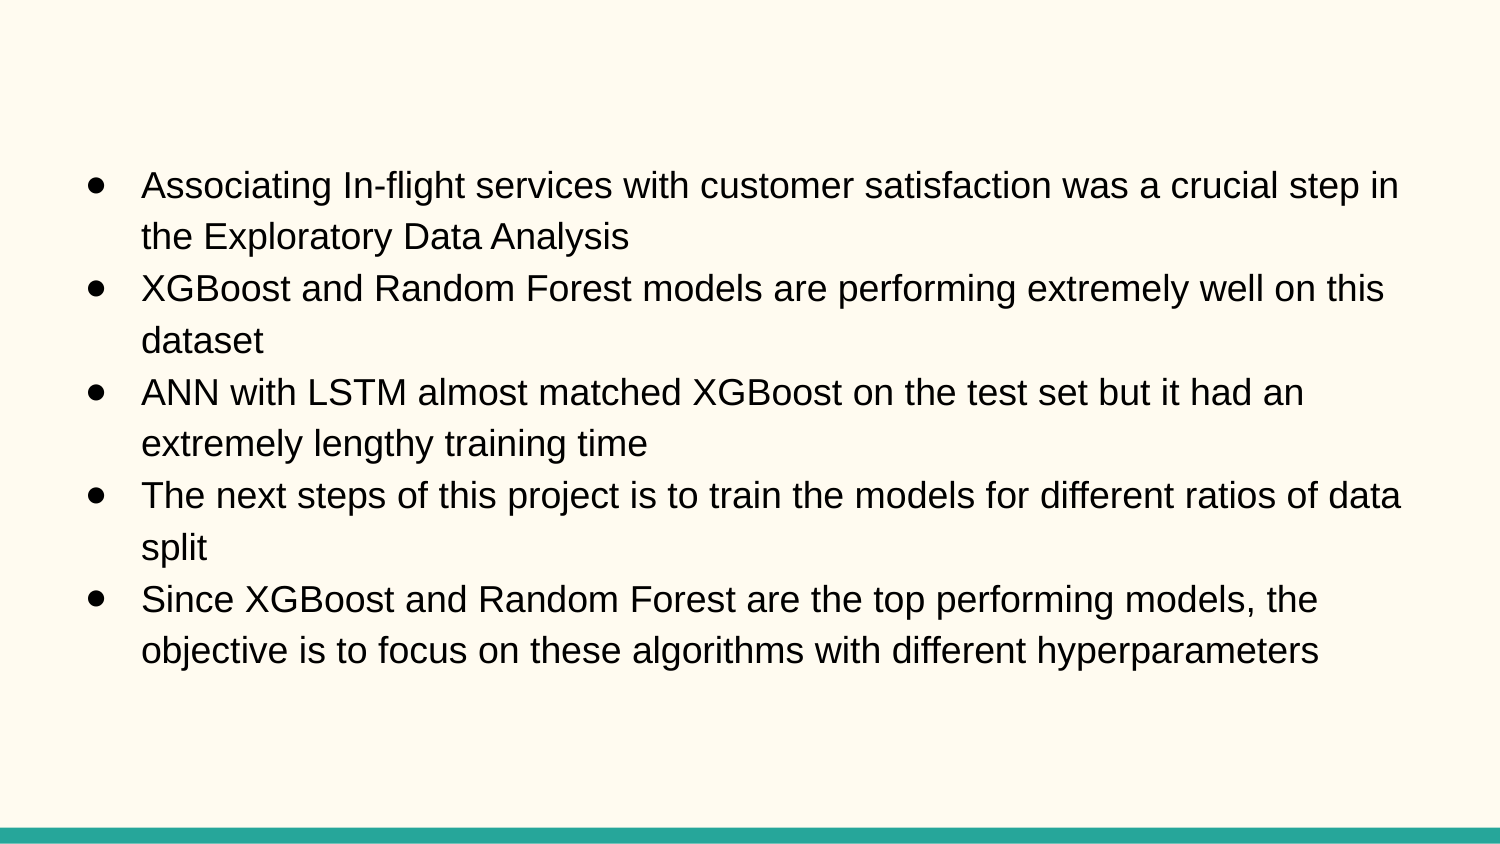

Associating In-flight services with customer satisfaction was a crucial step in the Exploratory Data Analysis
XGBoost and Random Forest models are performing extremely well on this dataset
ANN with LSTM almost matched XGBoost on the test set but it had an extremely lengthy training time
The next steps of this project is to train the models for different ratios of data split
Since XGBoost and Random Forest are the top performing models, the objective is to focus on these algorithms with different hyperparameters